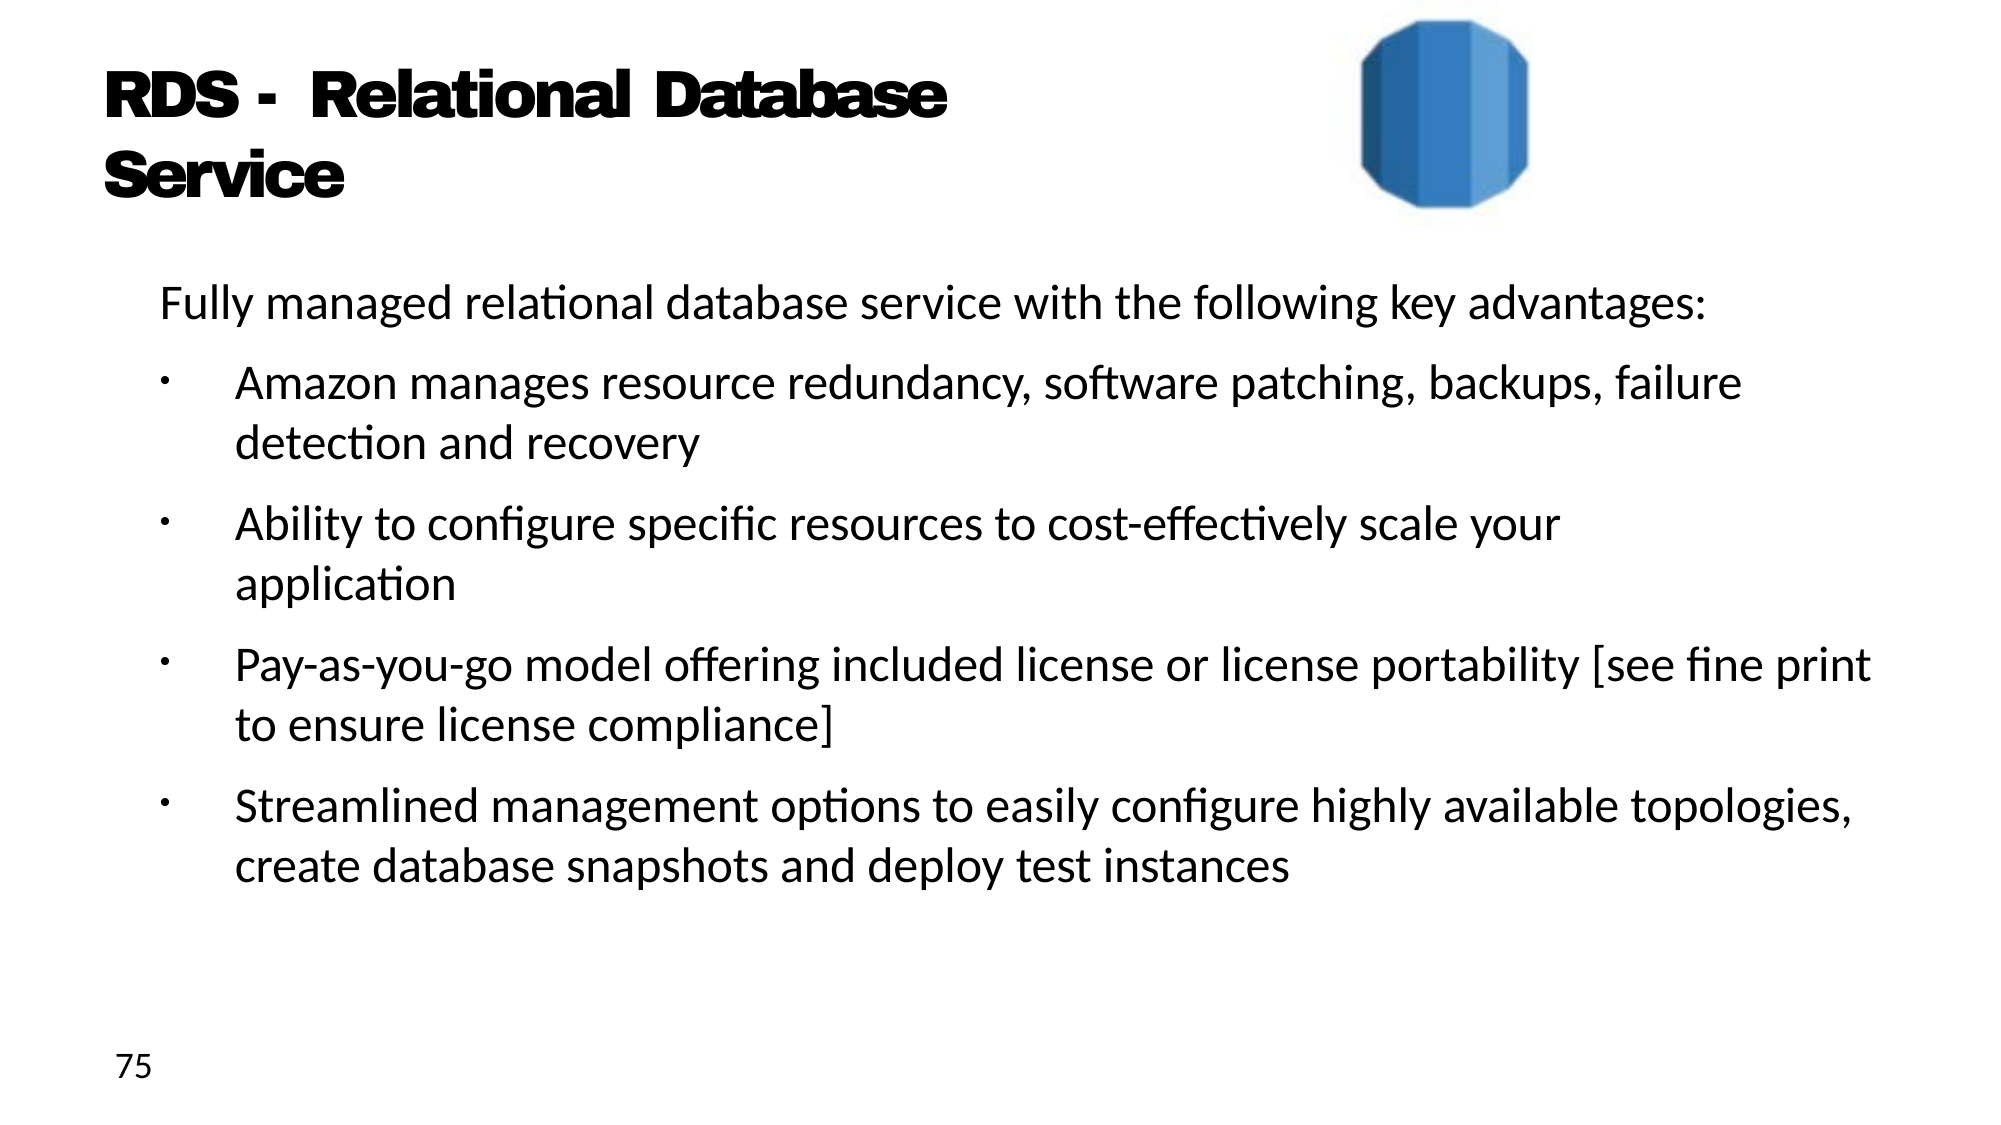

# RDS - Relational Database Service
Fully managed relational database service with the following key advantages:
Amazon manages resource redundancy, software patching, backups, failure  detection and recovery
Ability to configure specific resources to cost-effectively scale your application
Pay-as-you-go model offering included license or license portability [see fine print  to ensure license compliance]
Streamlined management options to easily configure highly available topologies,  create database snapshots and deploy test instances
75